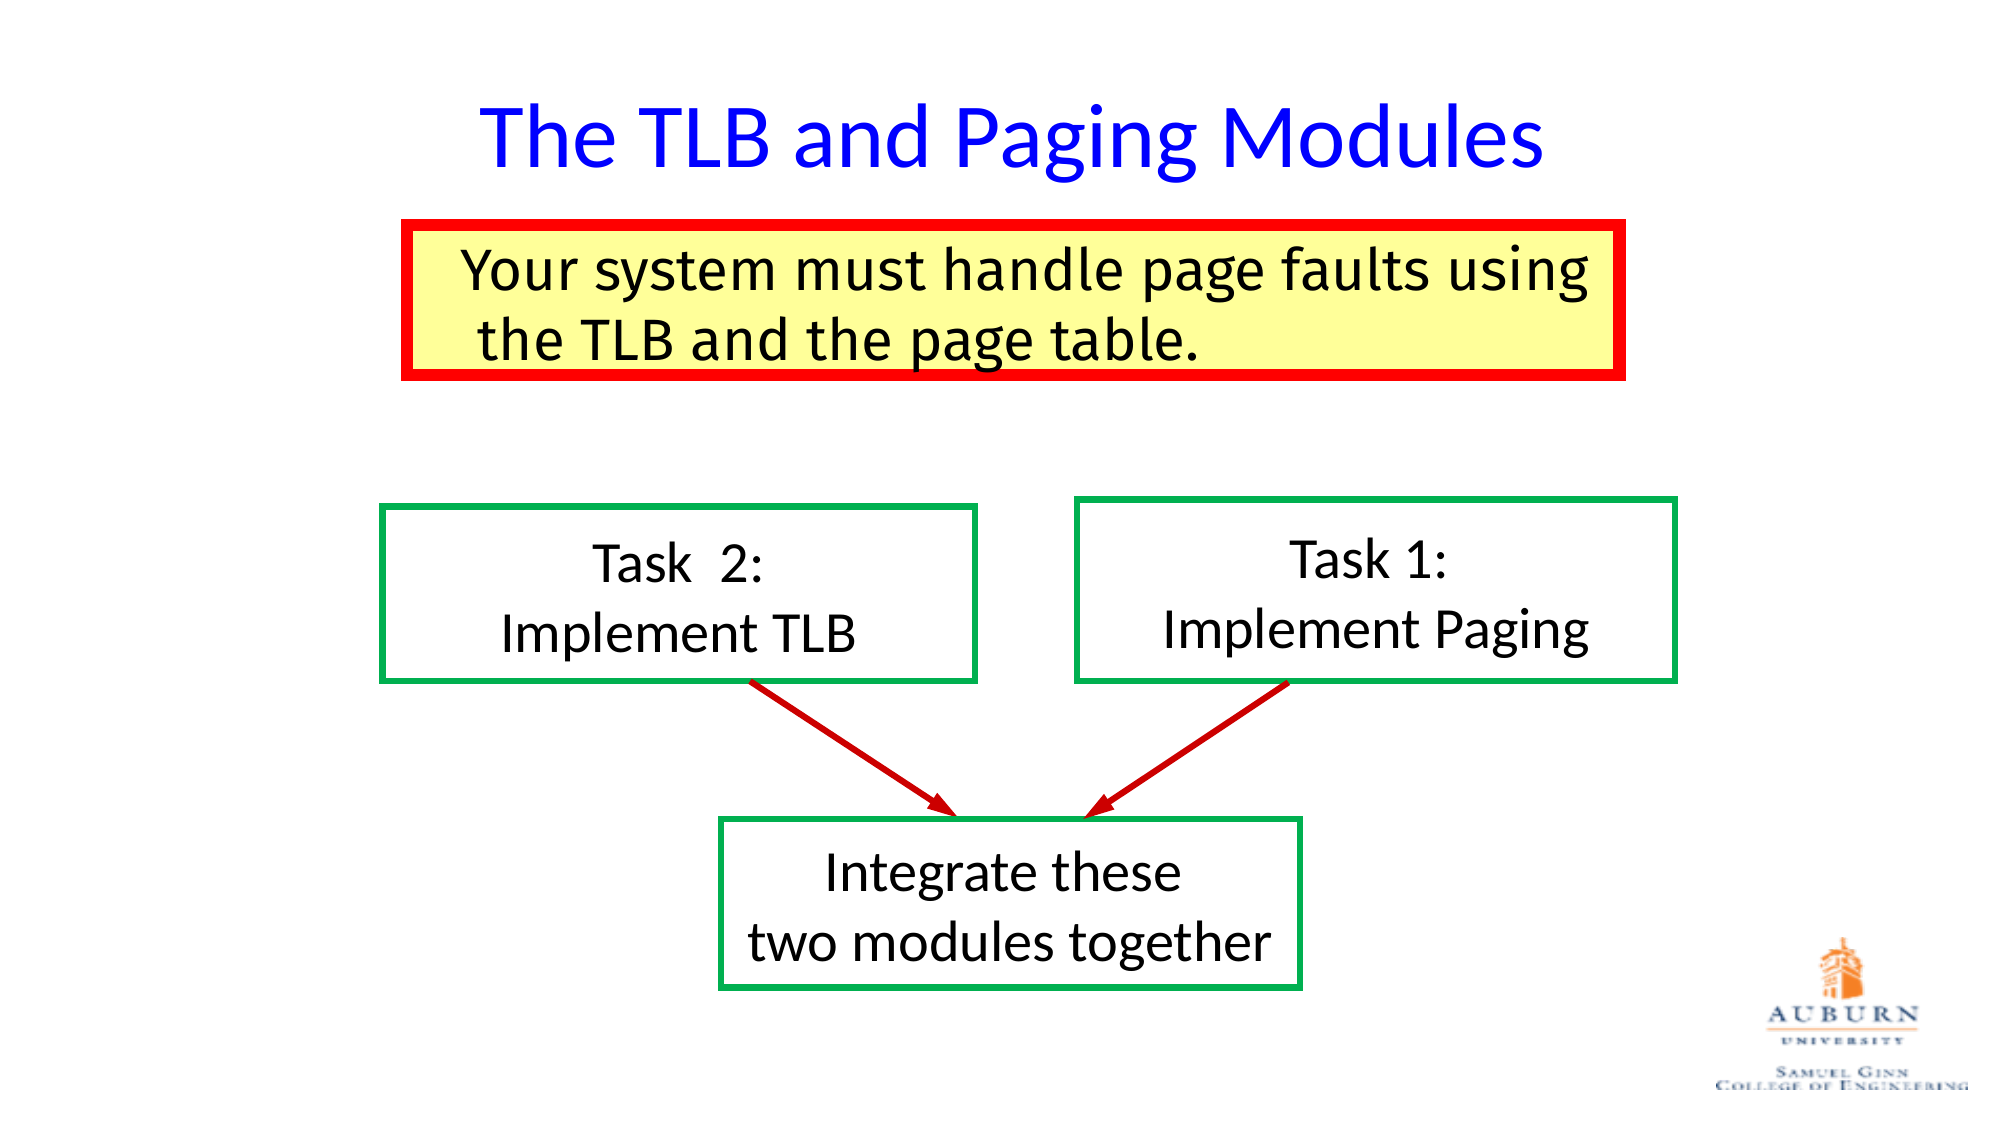

# The TLB and Paging Modules
       Your system must handle page faults using the TLB and the page table.

Task 1:
Implement Paging
Task  2:
Implement TLB

Integrate these
two modules together